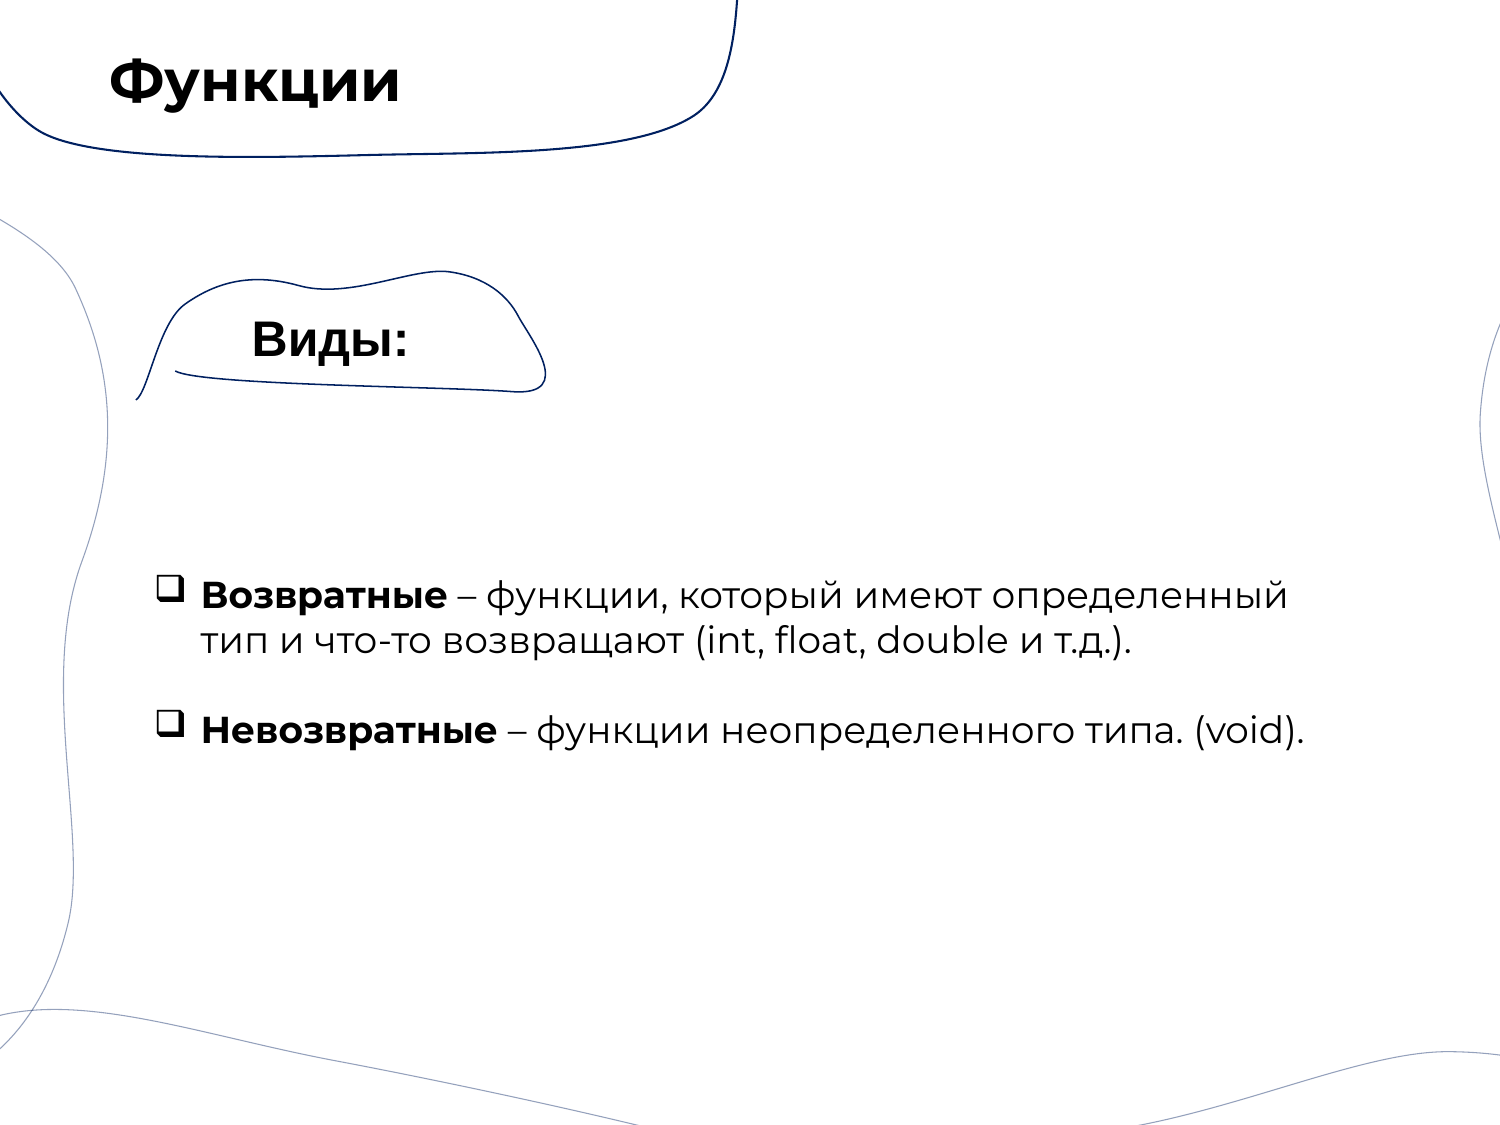

# Функции

Виды:

Возвратные – функции, который имеют определенный тип и что-то возвращают (int, float, double и т.д.).

Невозвратные – функции неопределенного типа. (void).